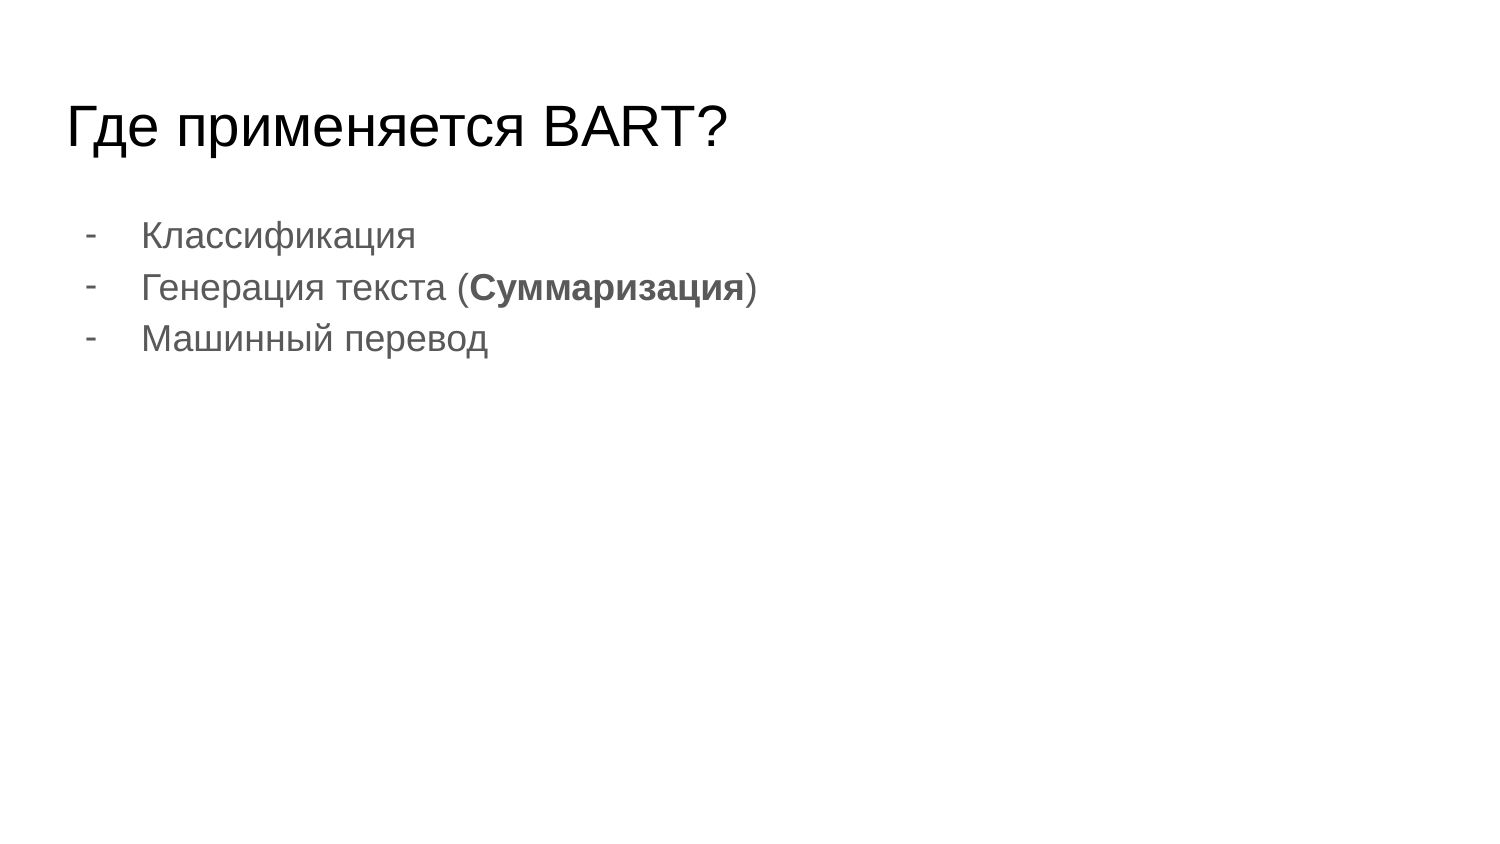

# Где применяется BART?
Классификация
Генерация текста (Суммаризация)
Машинный перевод